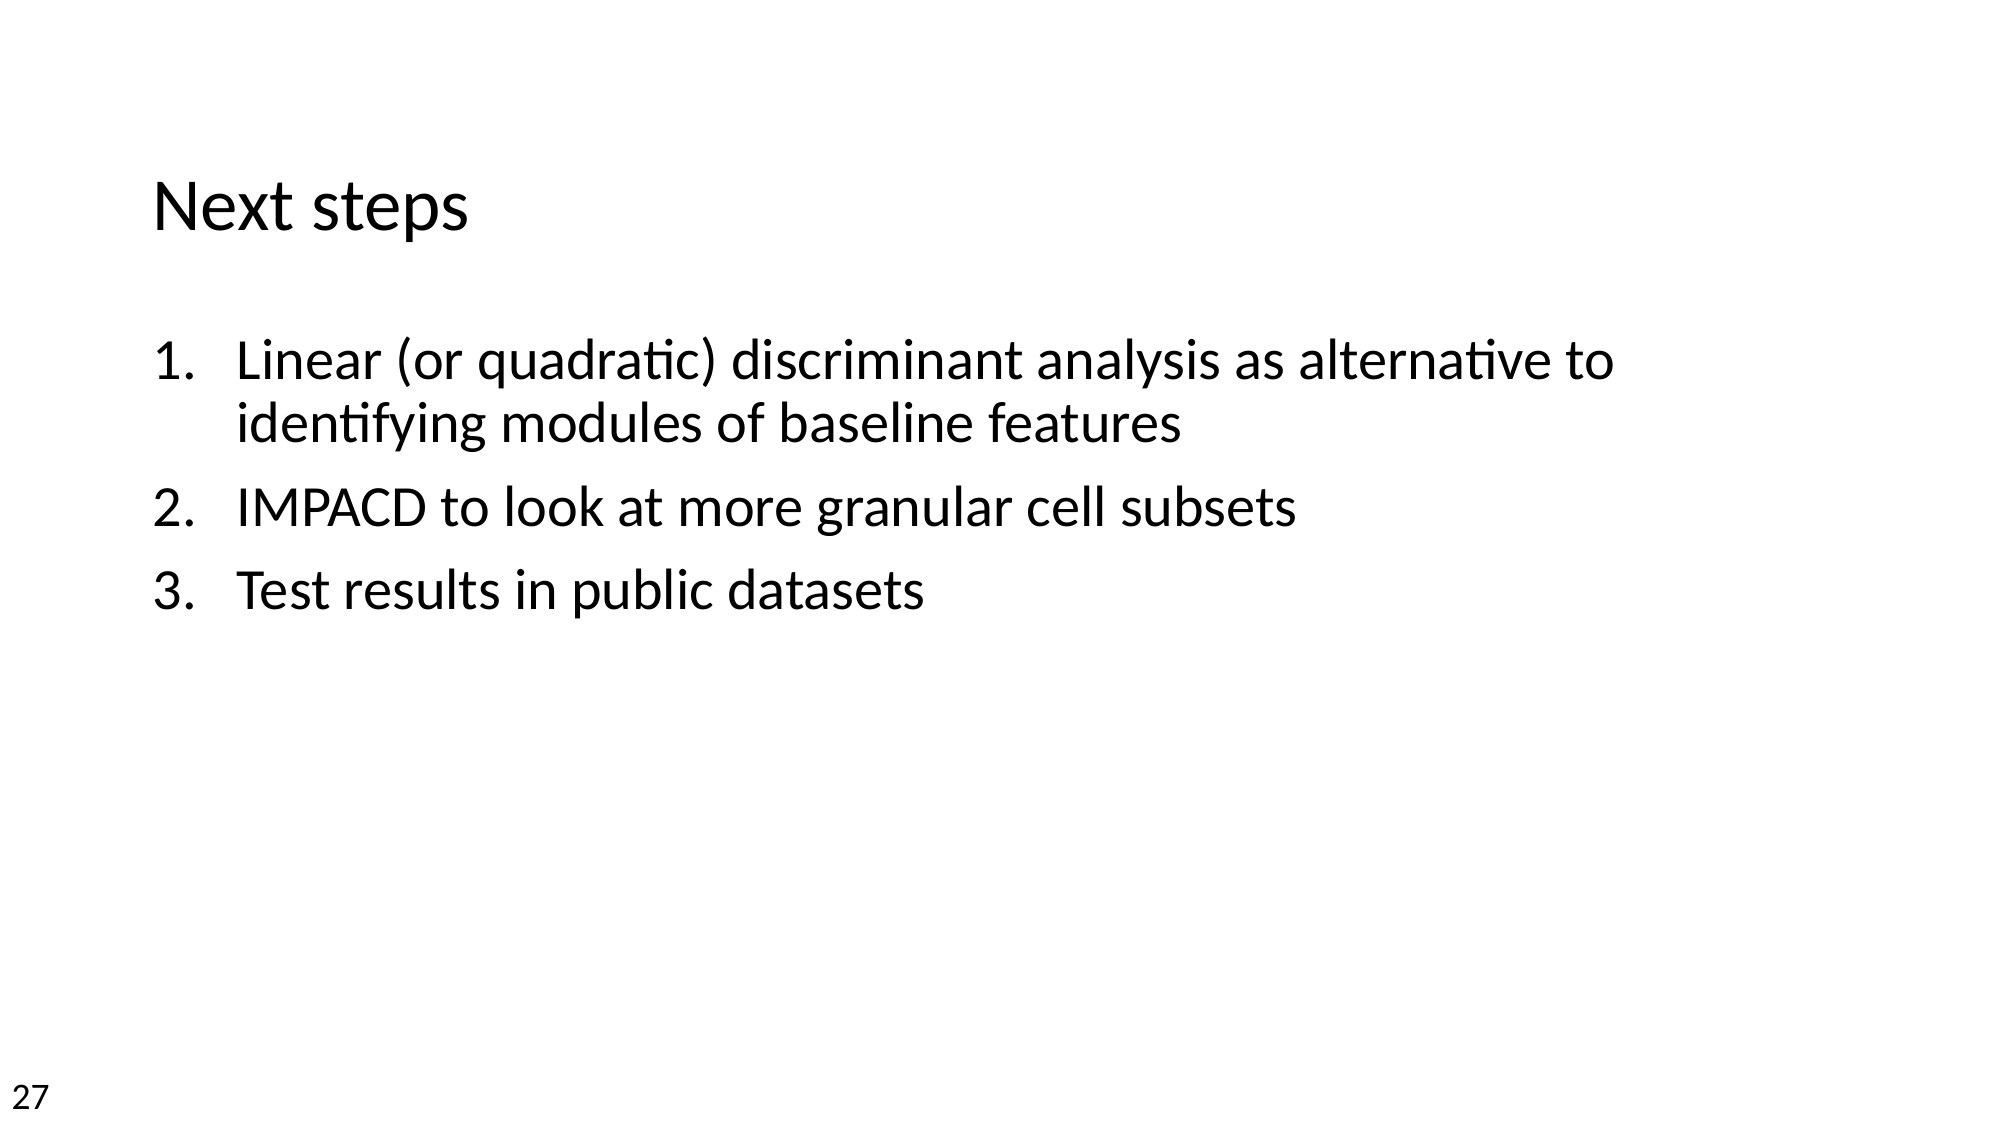

# Next steps
Linear (or quadratic) discriminant analysis as alternative to identifying modules of baseline features
IMPACD to look at more granular cell subsets
Test results in public datasets
27